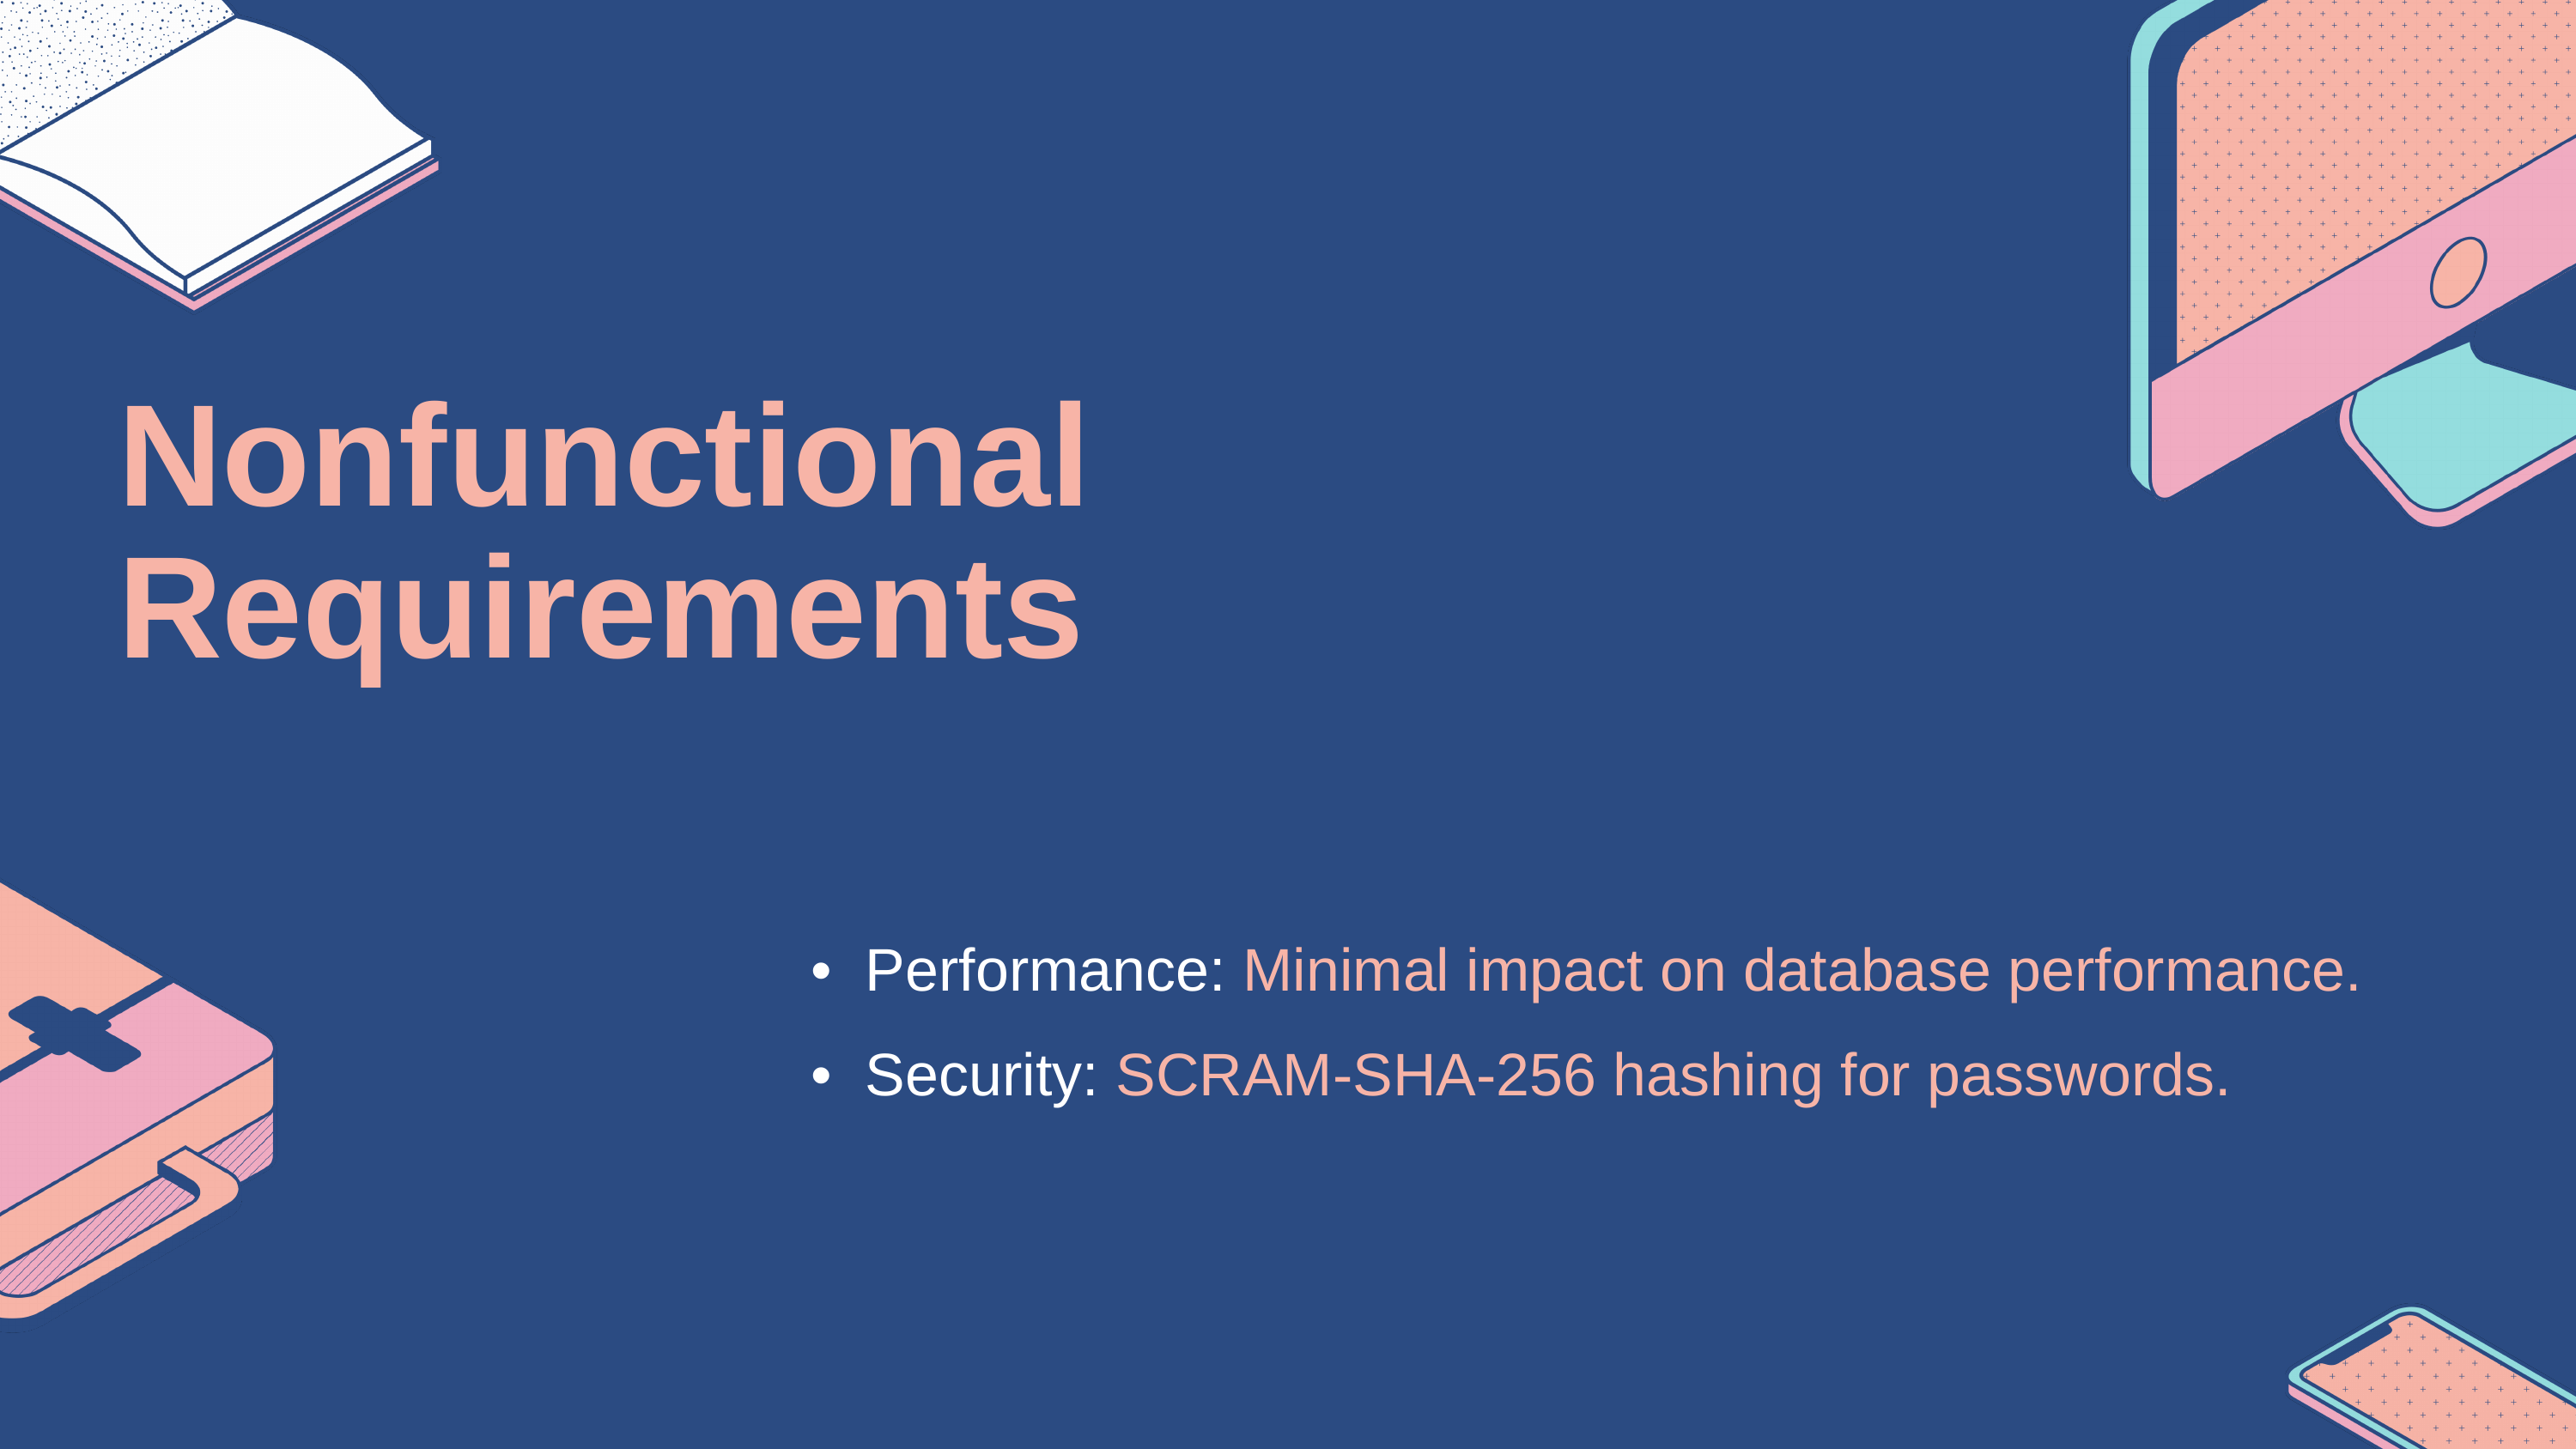

Nonfunctional Requirements

 •  Performance: Minimal impact on database performance.
 •  Security: SCRAM-SHA-256 hashing for passwords.